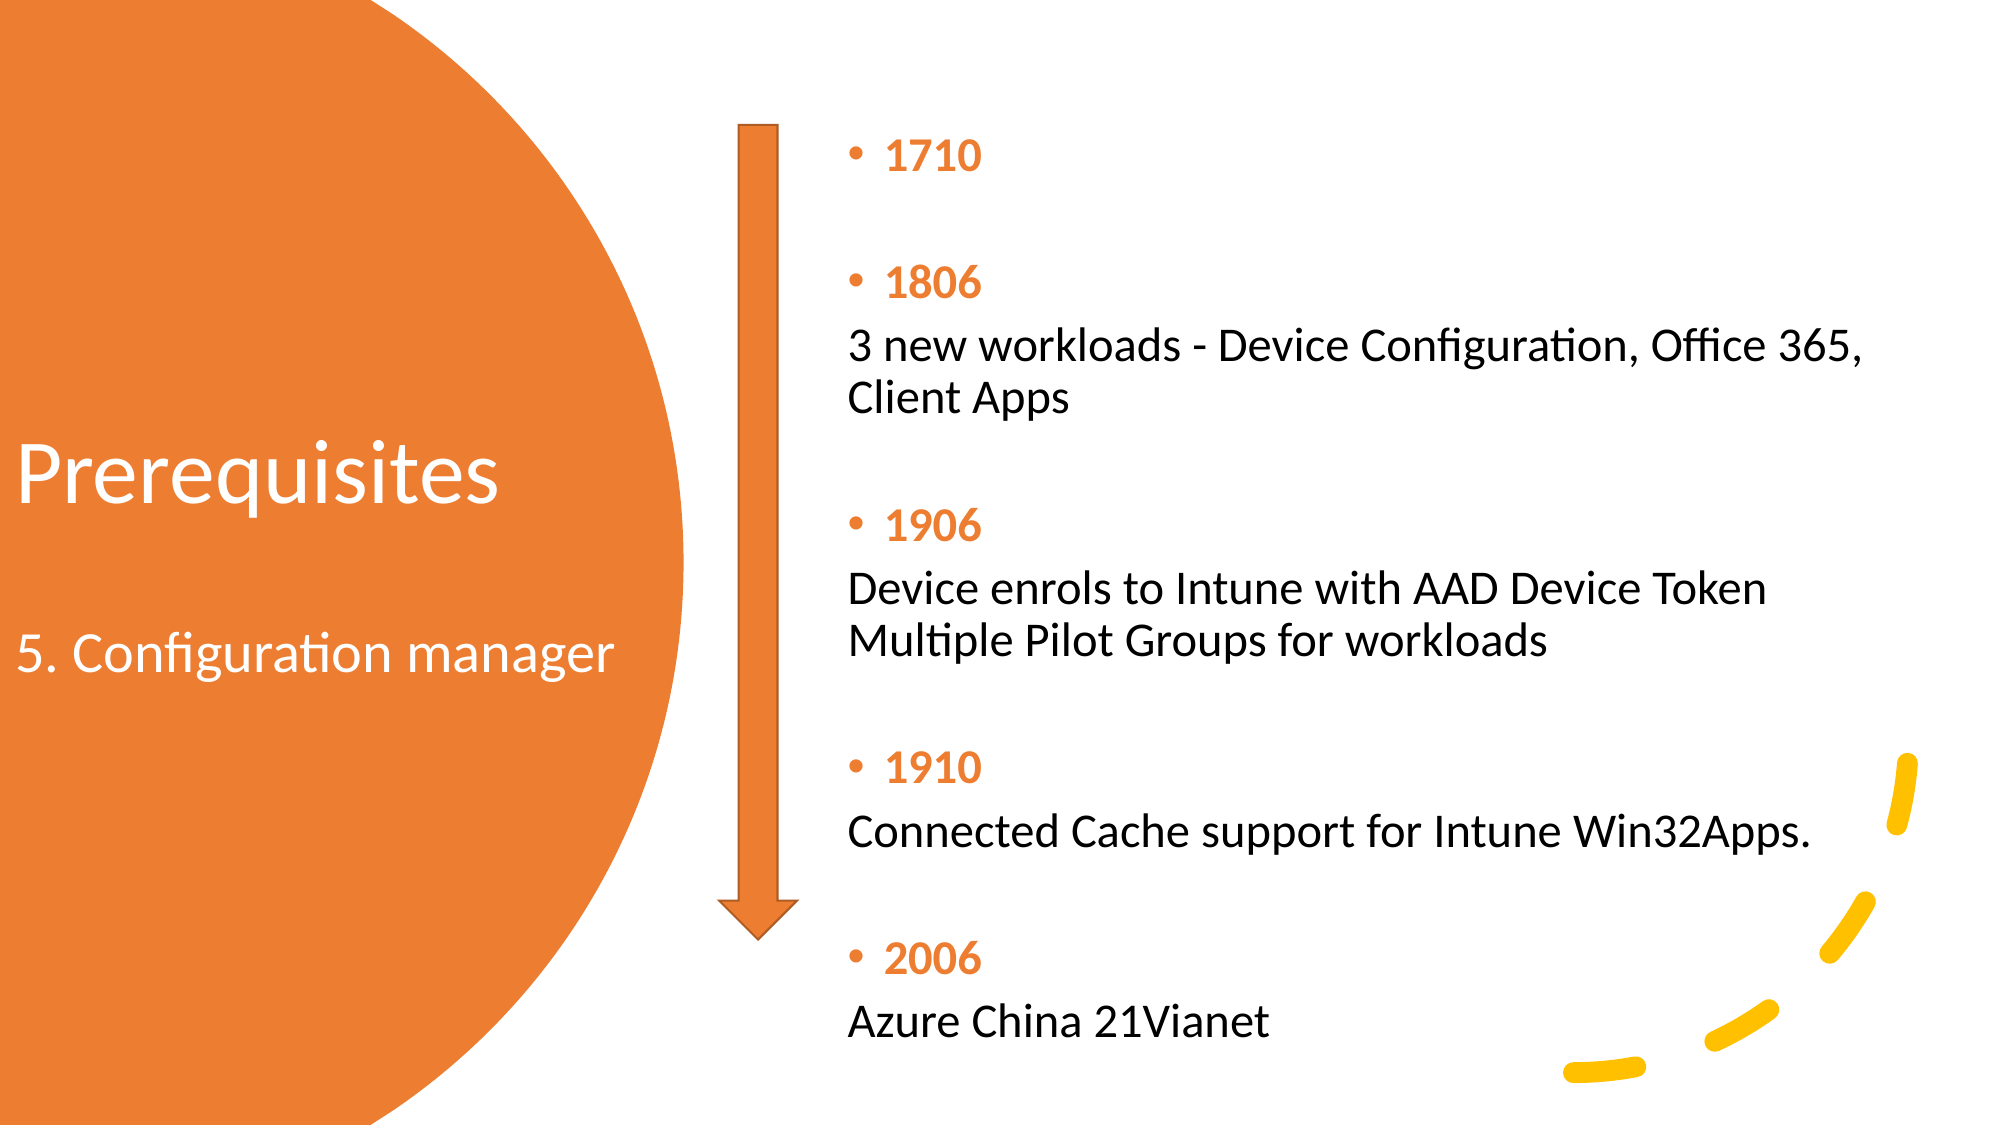

1710

1806
3 new workloads - Device Configuration, Office 365, Client Apps

1906
Device enrols to Intune with AAD Device Token Multiple Pilot Groups for workloads

1910
Connected Cache support for Intune Win32Apps.

2006
Azure China 21Vianet

# Prerequisites 5. Configuration manager